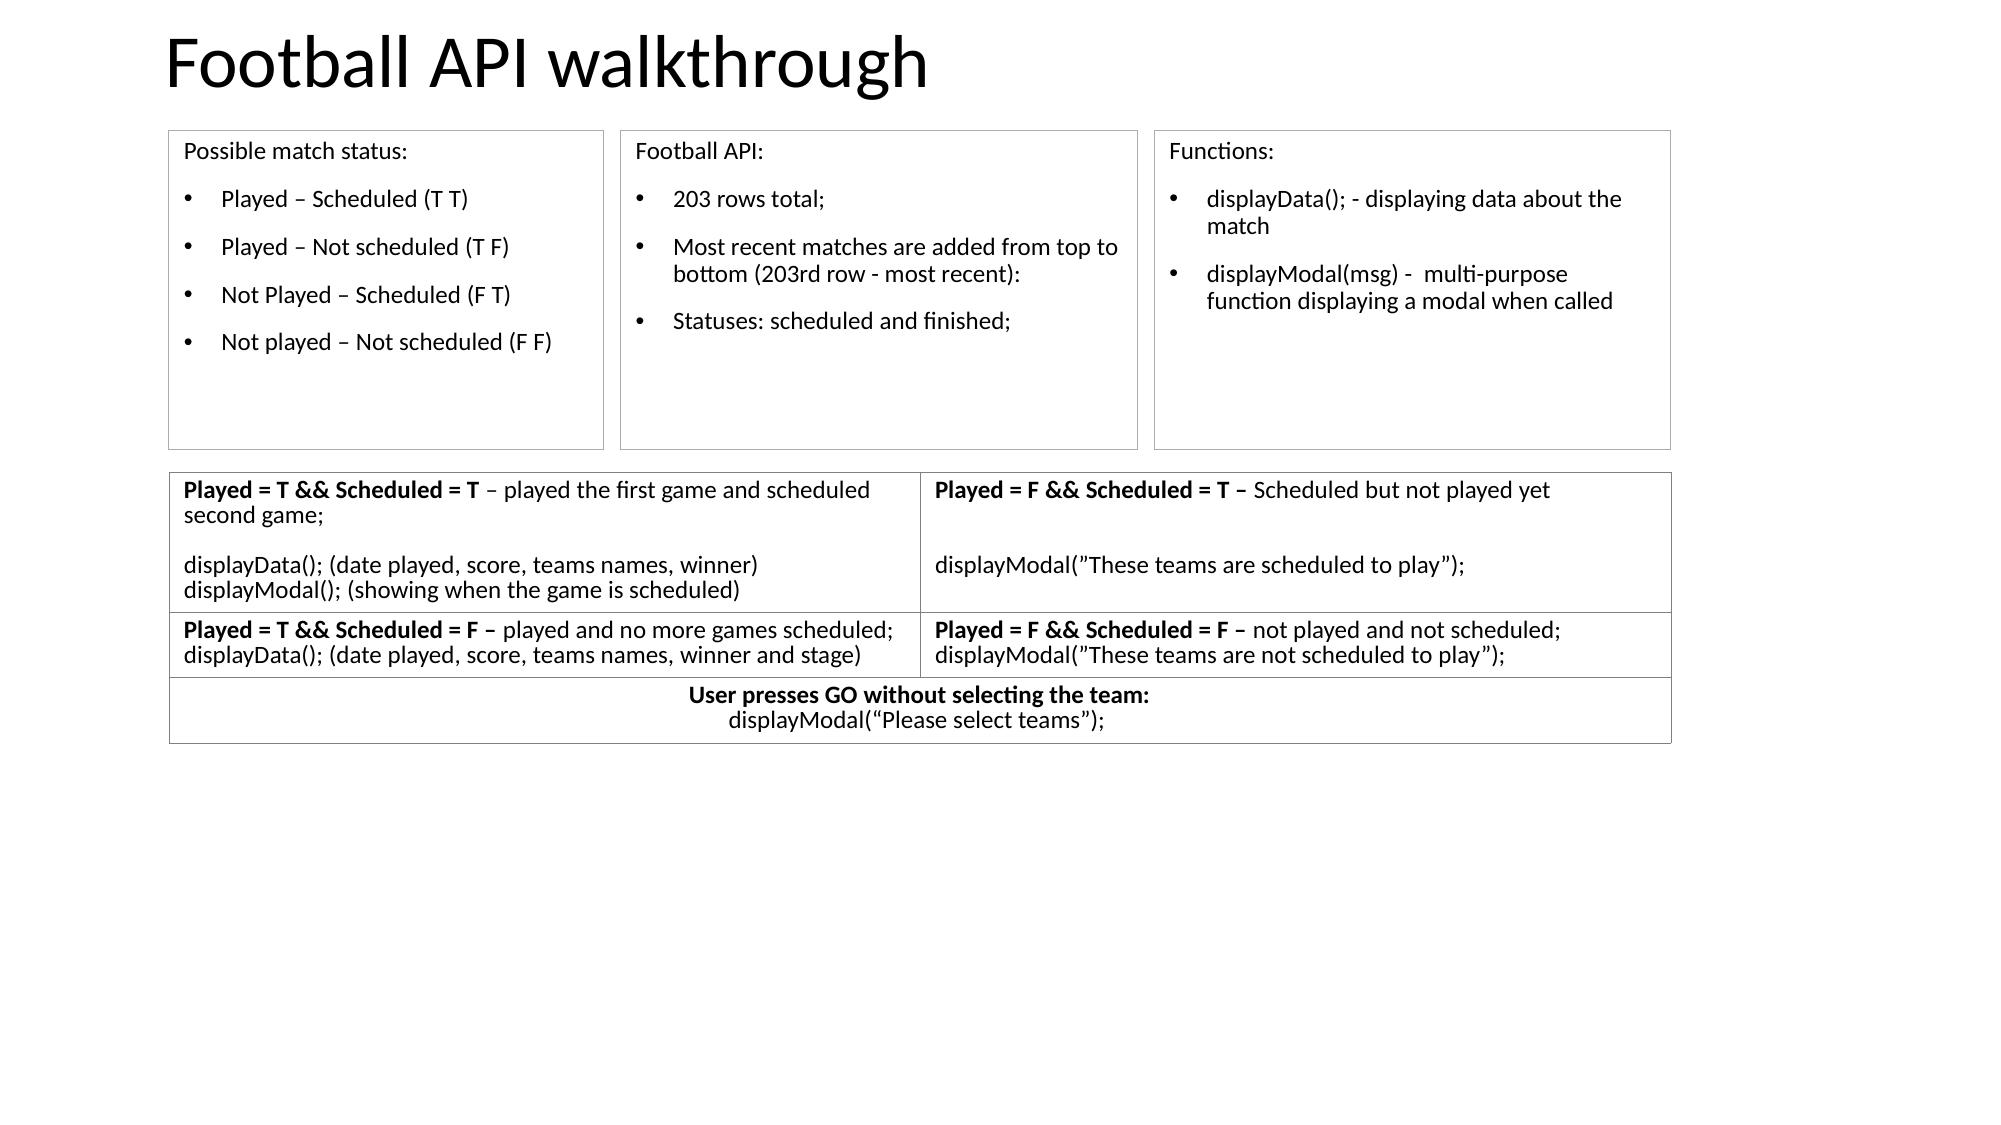

# Football API walkthrough
Football API:
203 rows total;
Most recent matches are added from top to bottom (203rd row - most recent):
Statuses: scheduled and finished;

Functions:
displayData(); - displaying data about the match
displayModal(msg) -  multi-purpose function displaying a modal when called

Possible match status:
Played – Scheduled (T T)
Played – Not scheduled (T F)
Not Played – Scheduled (F T)
Not played – Not scheduled (F F)
| Played = T && Scheduled = T – played the first game and scheduled second game; displayData(); (date played, score, teams names, winner) displayModal(); (showing when the game is scheduled) | Played = F && Scheduled = T – Scheduled but not played yet displayModal(”These teams are scheduled to play”); |
| --- | --- |
| Played = T && Scheduled = F – played and no more games scheduled; displayData(); (date played, score, teams names, winner and stage) | Played = F && Scheduled = F – not played and not scheduled; displayModal(”These teams are not scheduled to play”); |
| User presses GO without selecting the team: displayModal(“Please select teams”); |  |